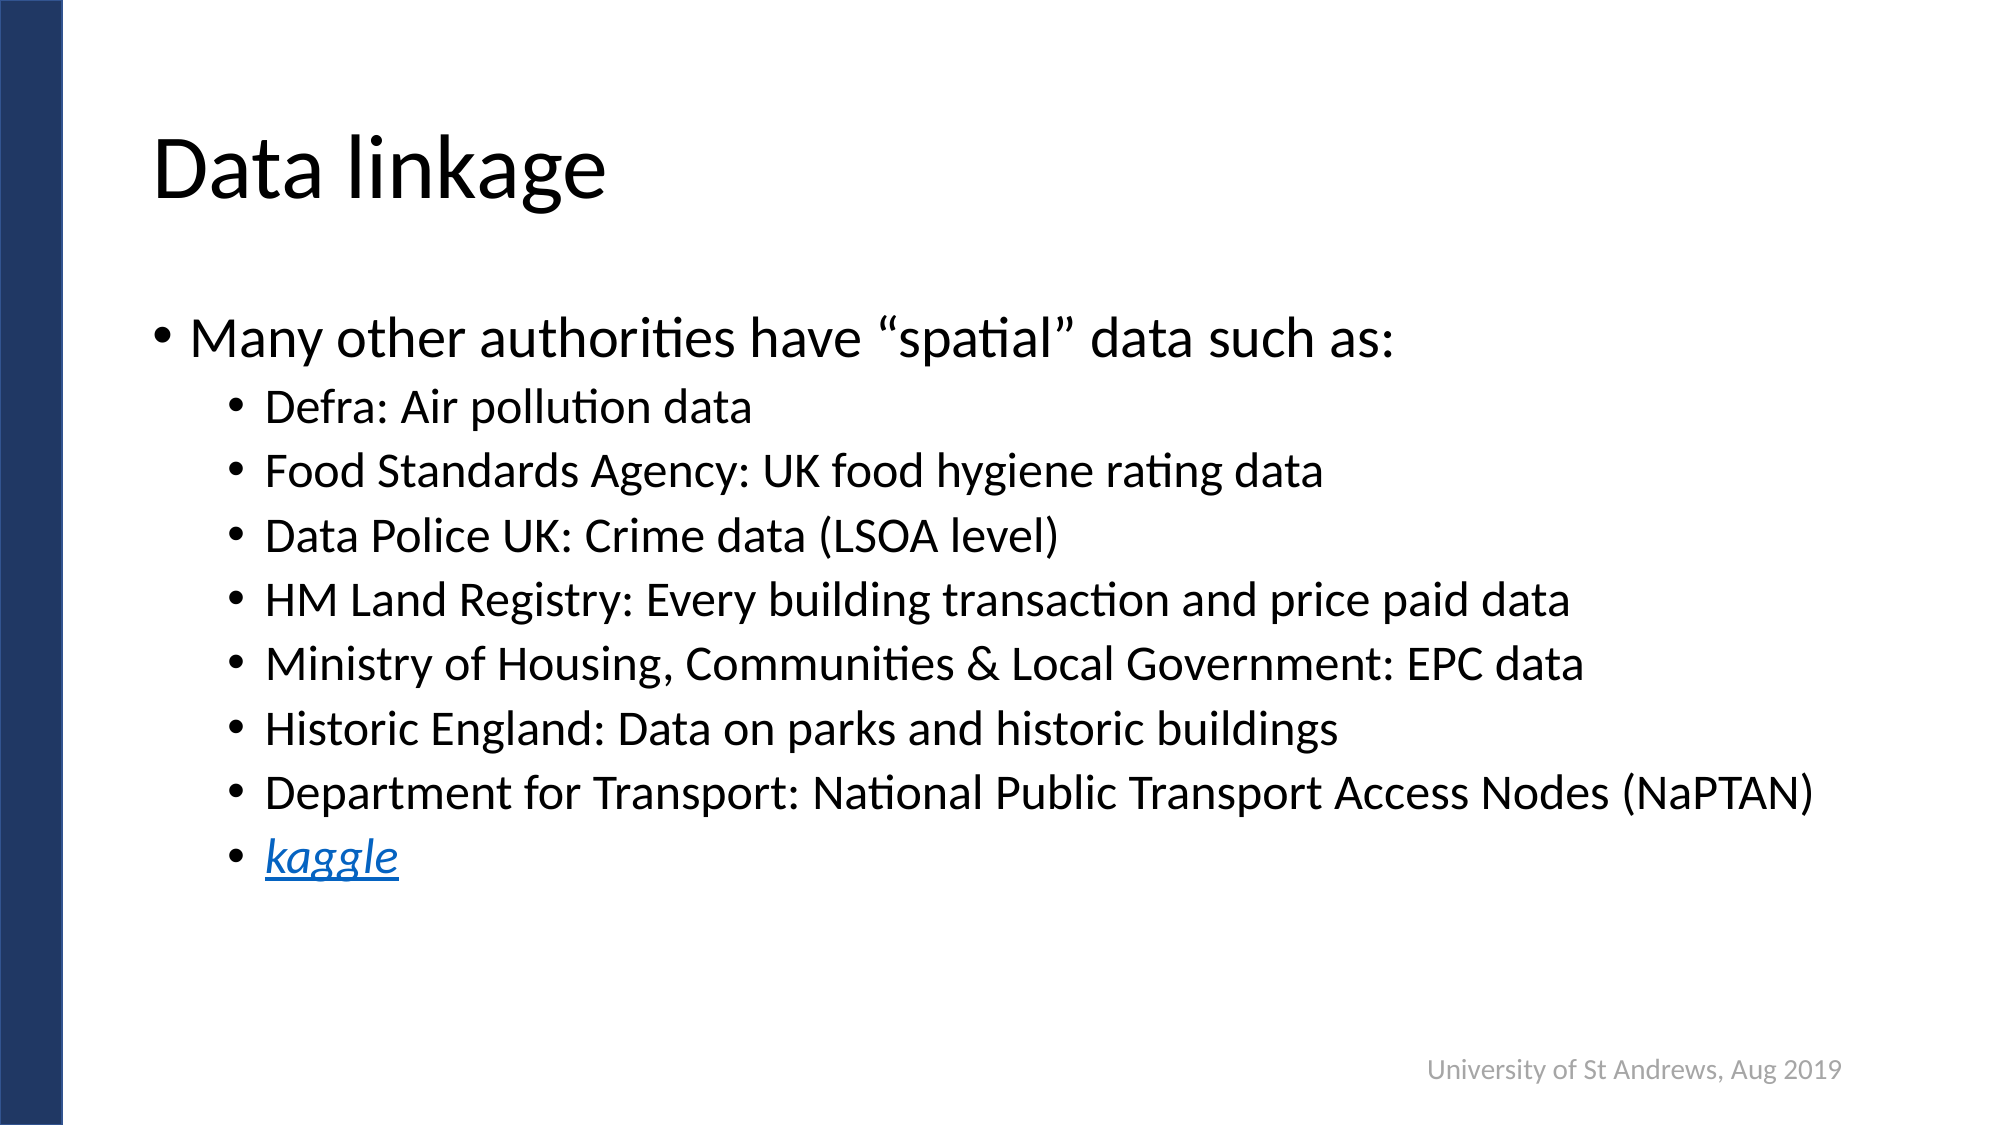

# Data linkage
Many other authorities have “spatial” data such as:
Defra: Air pollution data
Food Standards Agency: UK food hygiene rating data
Data Police UK: Crime data (LSOA level)
HM Land Registry: Every building transaction and price paid data
Ministry of Housing, Communities & Local Government: EPC data
Historic England: Data on parks and historic buildings
Department for Transport: National Public Transport Access Nodes (NaPTAN)
kaggle